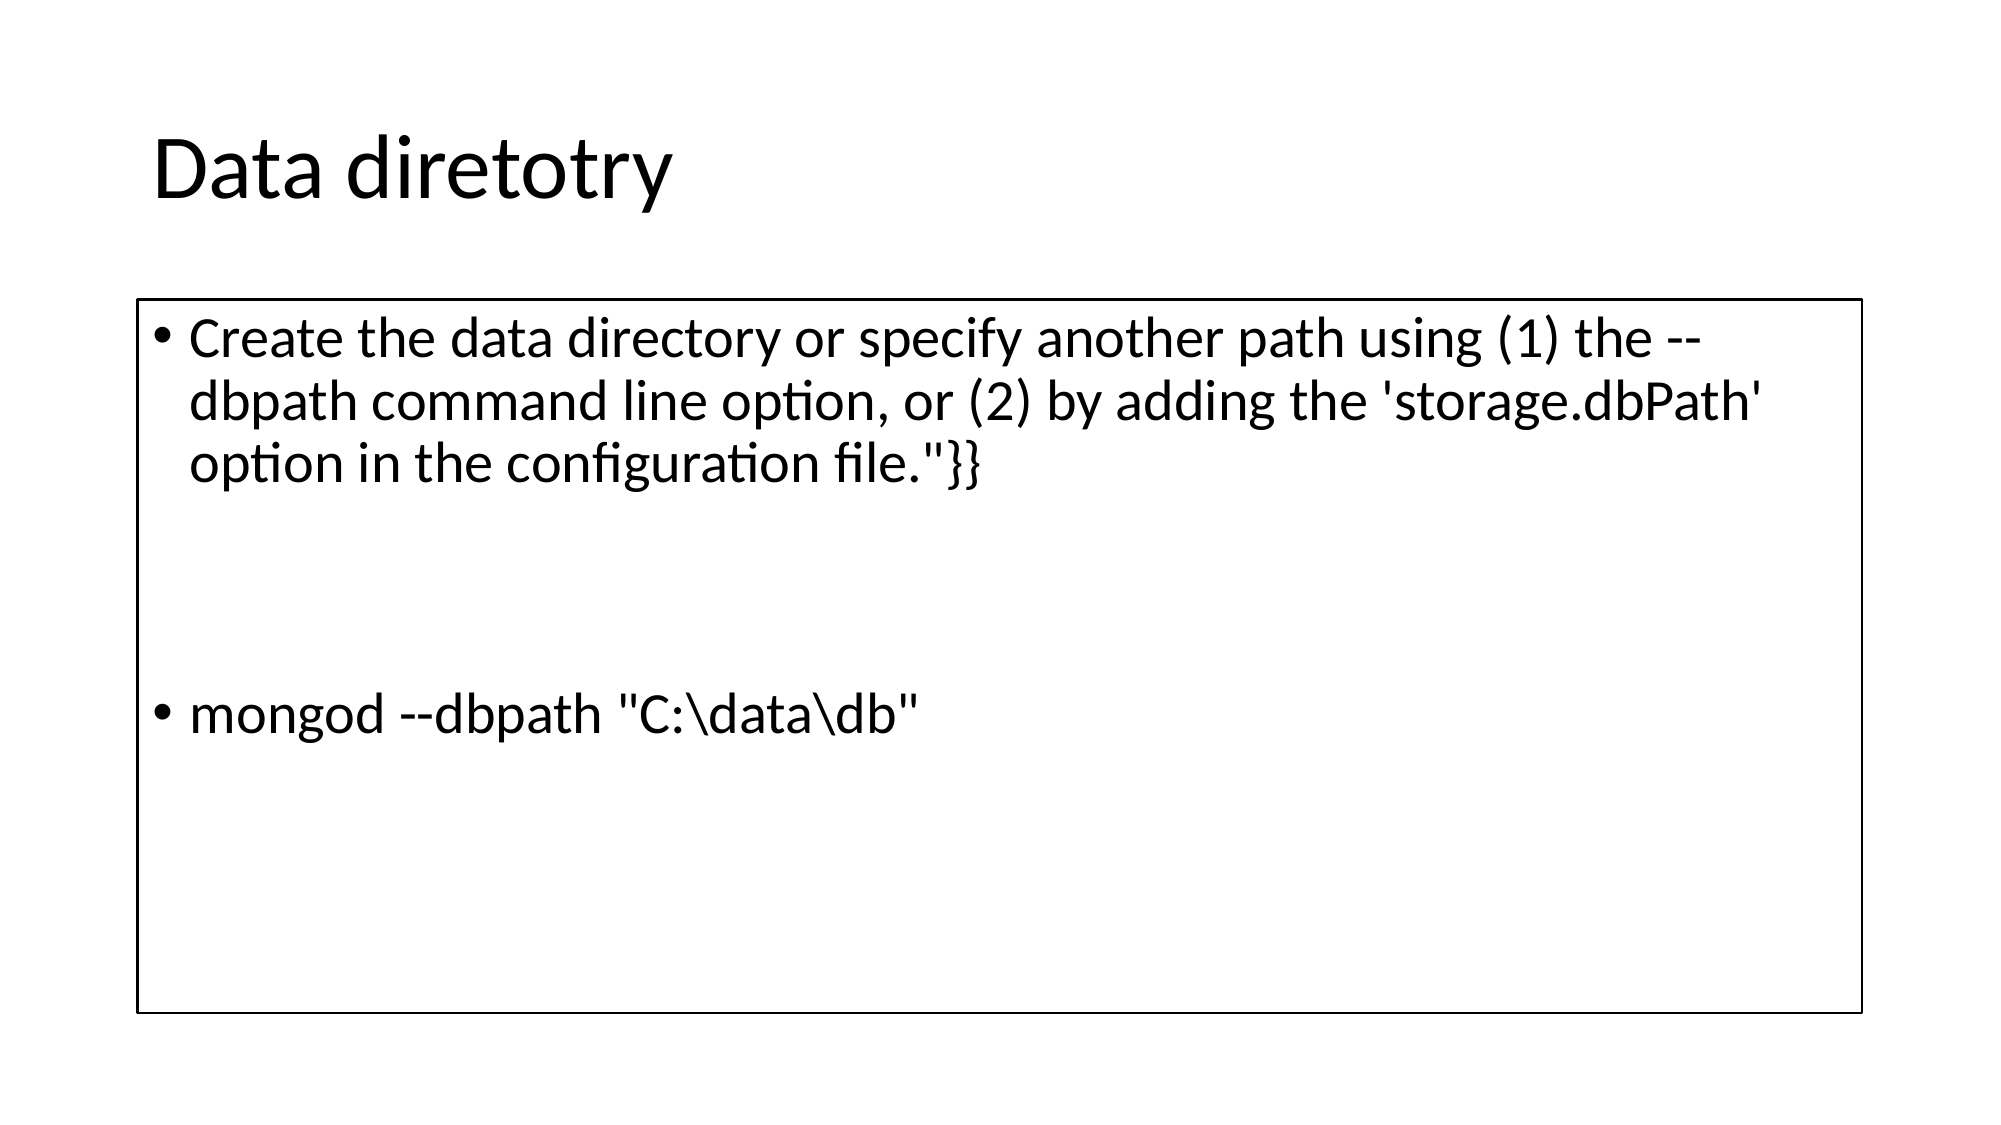

# Data diretotry
Create the data directory or specify another path using (1) the --dbpath command line option, or (2) by adding the 'storage.dbPath' option in the configuration file."}}

mongod --dbpath "C:\data\db"